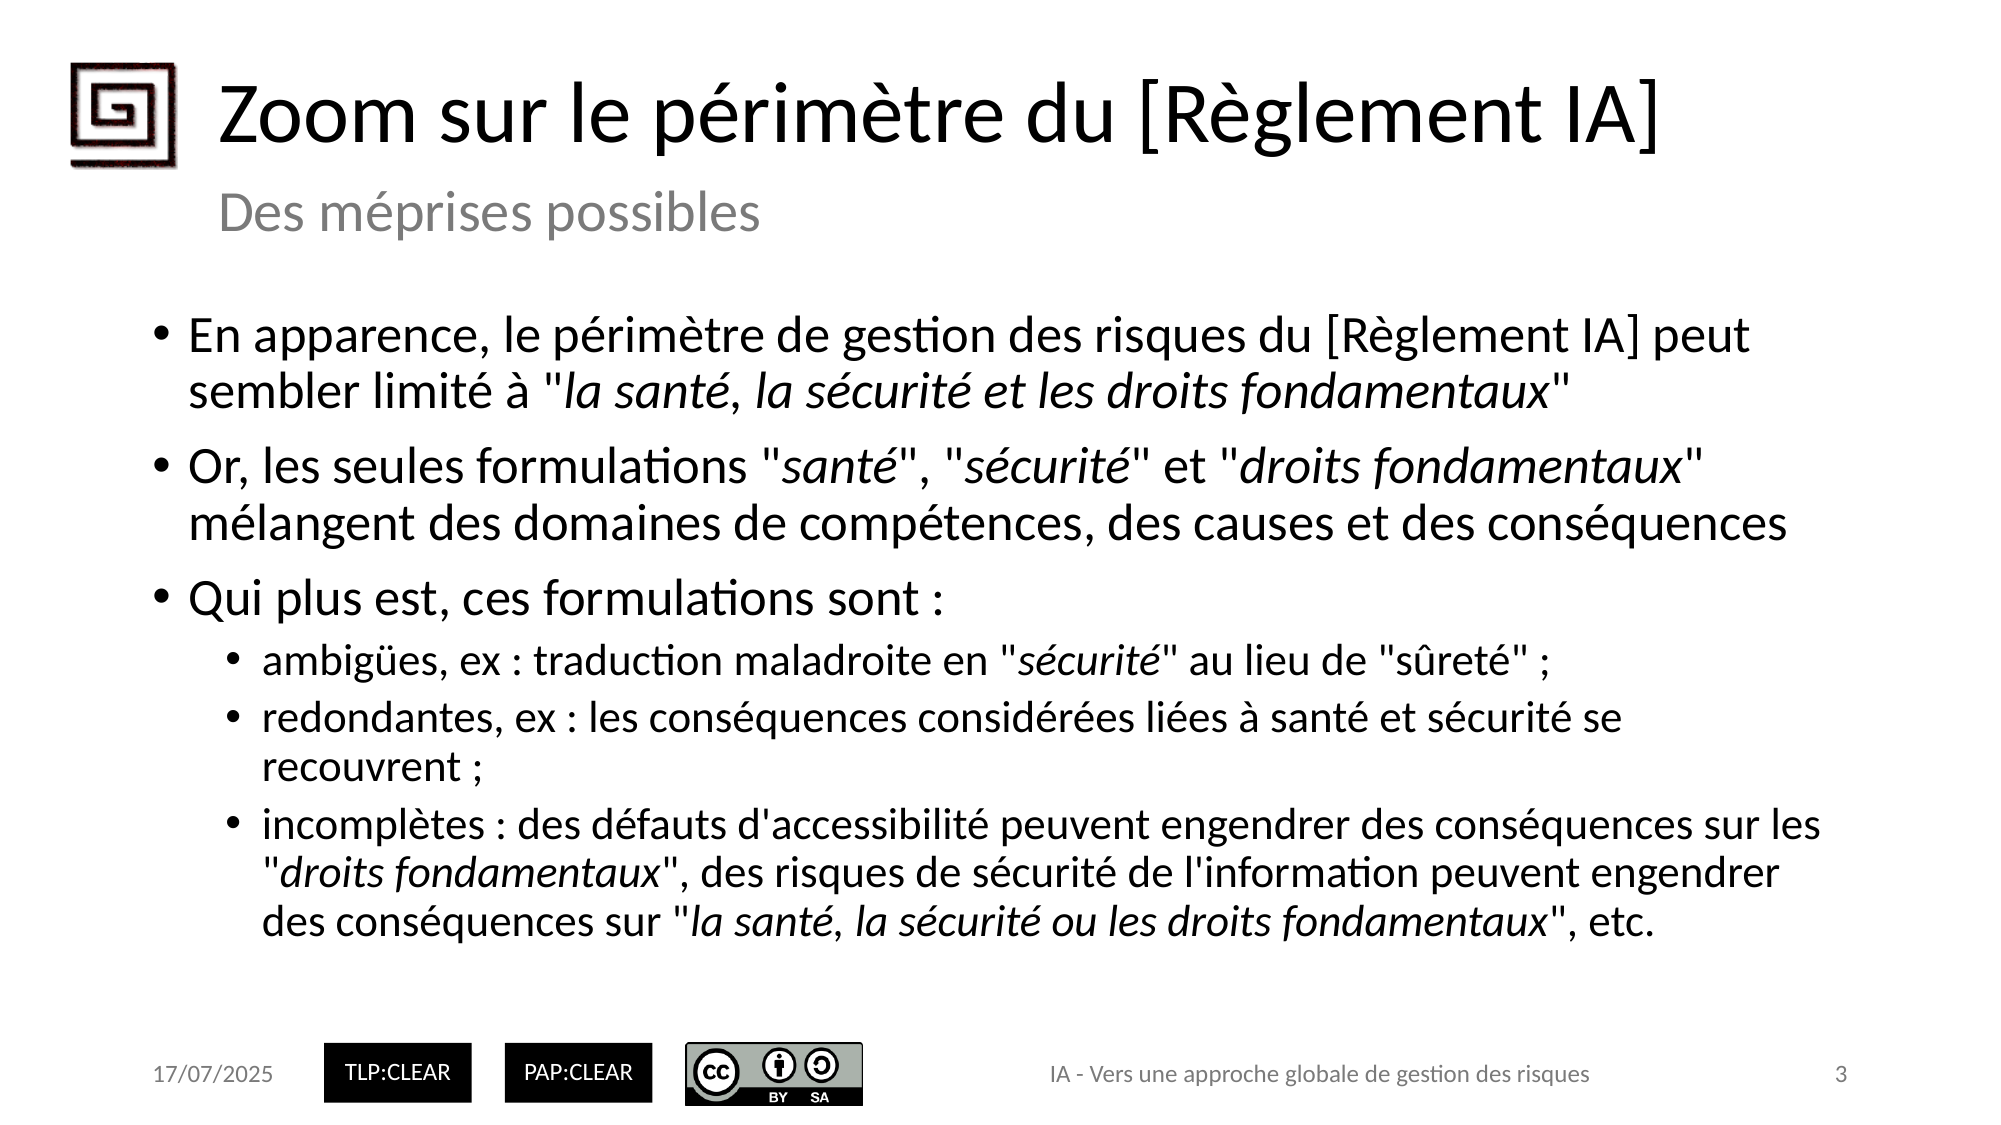

# Zoom sur le périmètre du [Règlement IA]
Des méprises possibles
En apparence, le périmètre de gestion des risques du [Règlement IA] peut sembler limité à "la santé, la sécurité et les droits fondamentaux"
Or, les seules formulations "santé", "sécurité" et "droits fondamentaux" mélangent des domaines de compétences, des causes et des conséquences
Qui plus est, ces formulations sont :
ambigües, ex : traduction maladroite en "sécurité" au lieu de "sûreté" ;
redondantes, ex : les conséquences considérées liées à santé et sécurité se recouvrent ;
incomplètes : des défauts d'accessibilité peuvent engendrer des conséquences sur les "droits fondamentaux", des risques de sécurité de l'information peuvent engendrer des conséquences sur "la santé, la sécurité ou les droits fondamentaux", etc.
17/07/2025
IA - Vers une approche globale de gestion des risques
3